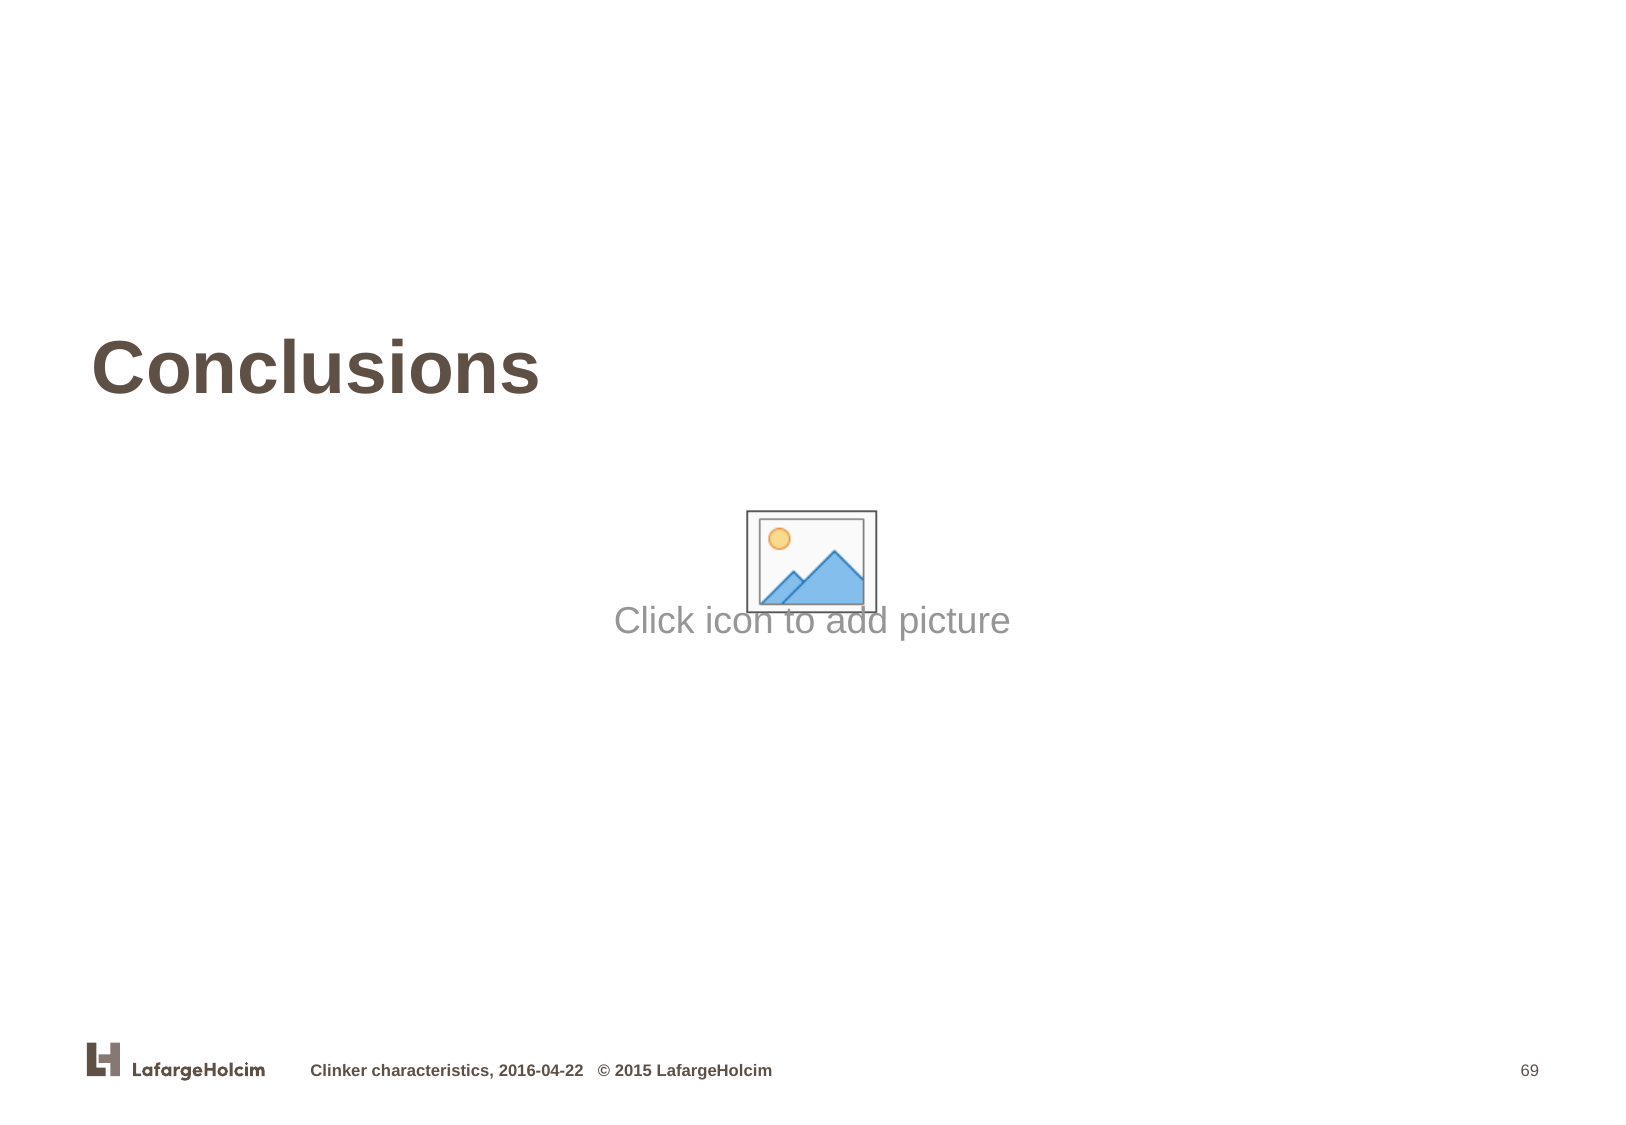

# Conclusions
Clinker characteristics, 2016-04-22   © 2015 LafargeHolcim
69